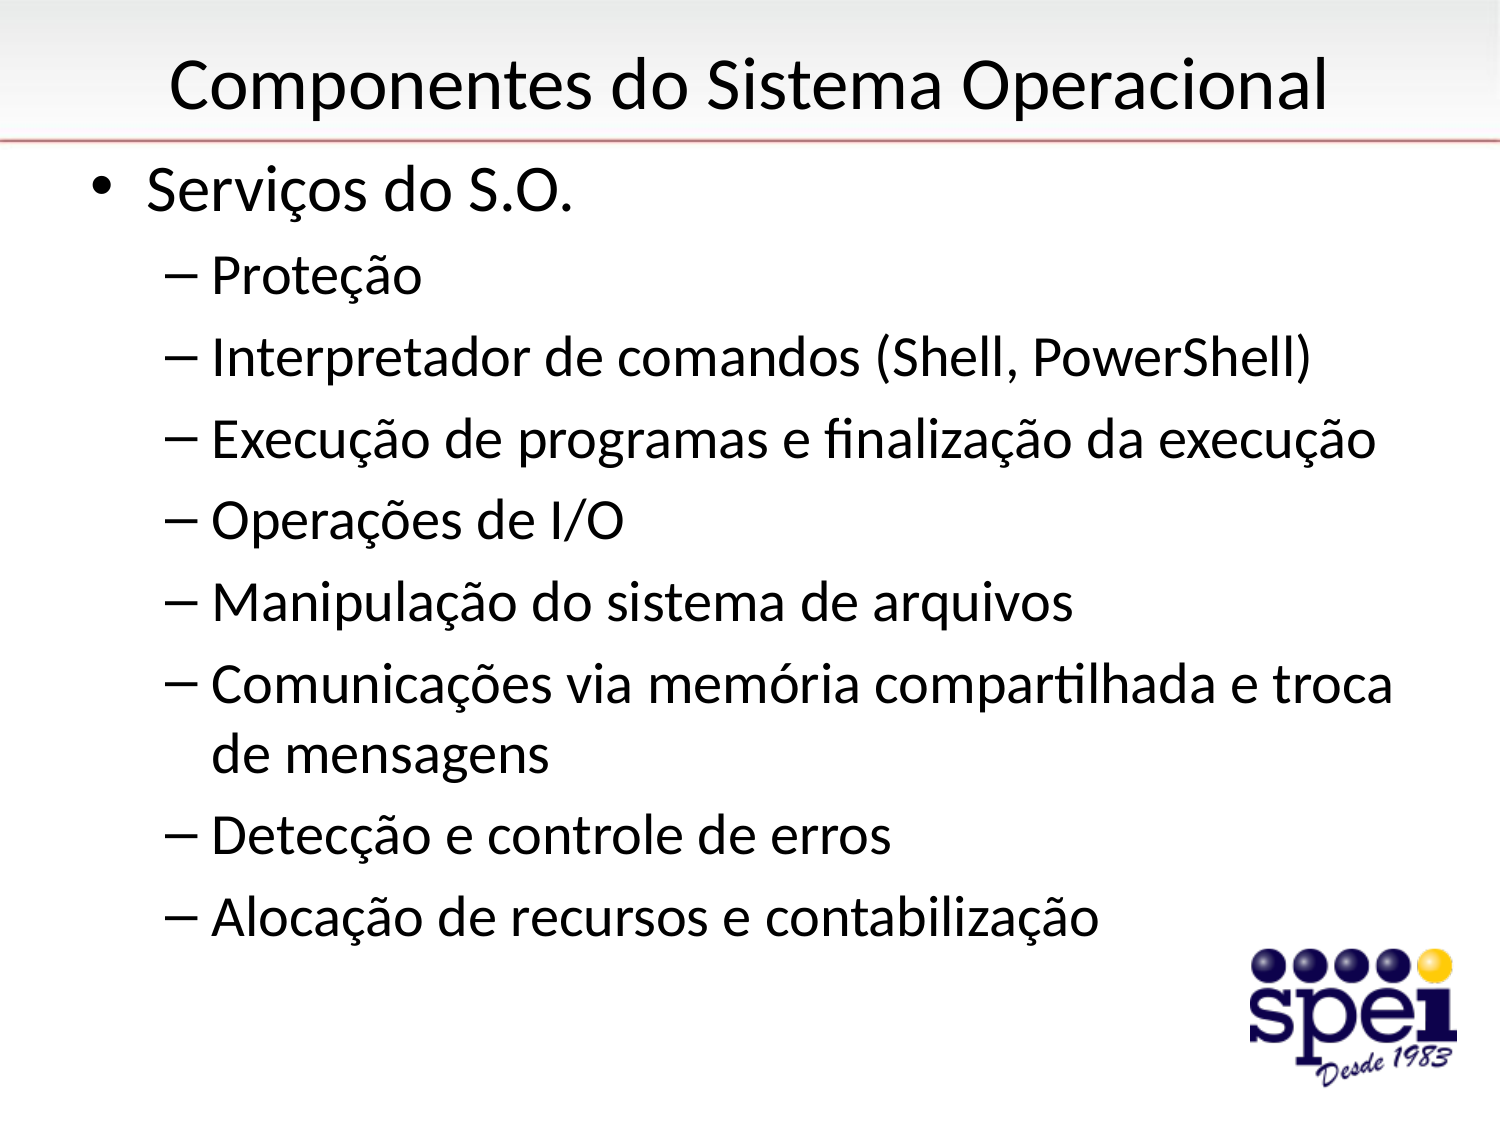

# Componentes do Sistema Operacional
Serviços do S.O.
Proteção
Interpretador de comandos (Shell, PowerShell)
Execução de programas e finalização da execução
Operações de I/O
Manipulação do sistema de arquivos
Comunicações via memória compartilhada e troca de mensagens
Detecção e controle de erros
Alocação de recursos e contabilização